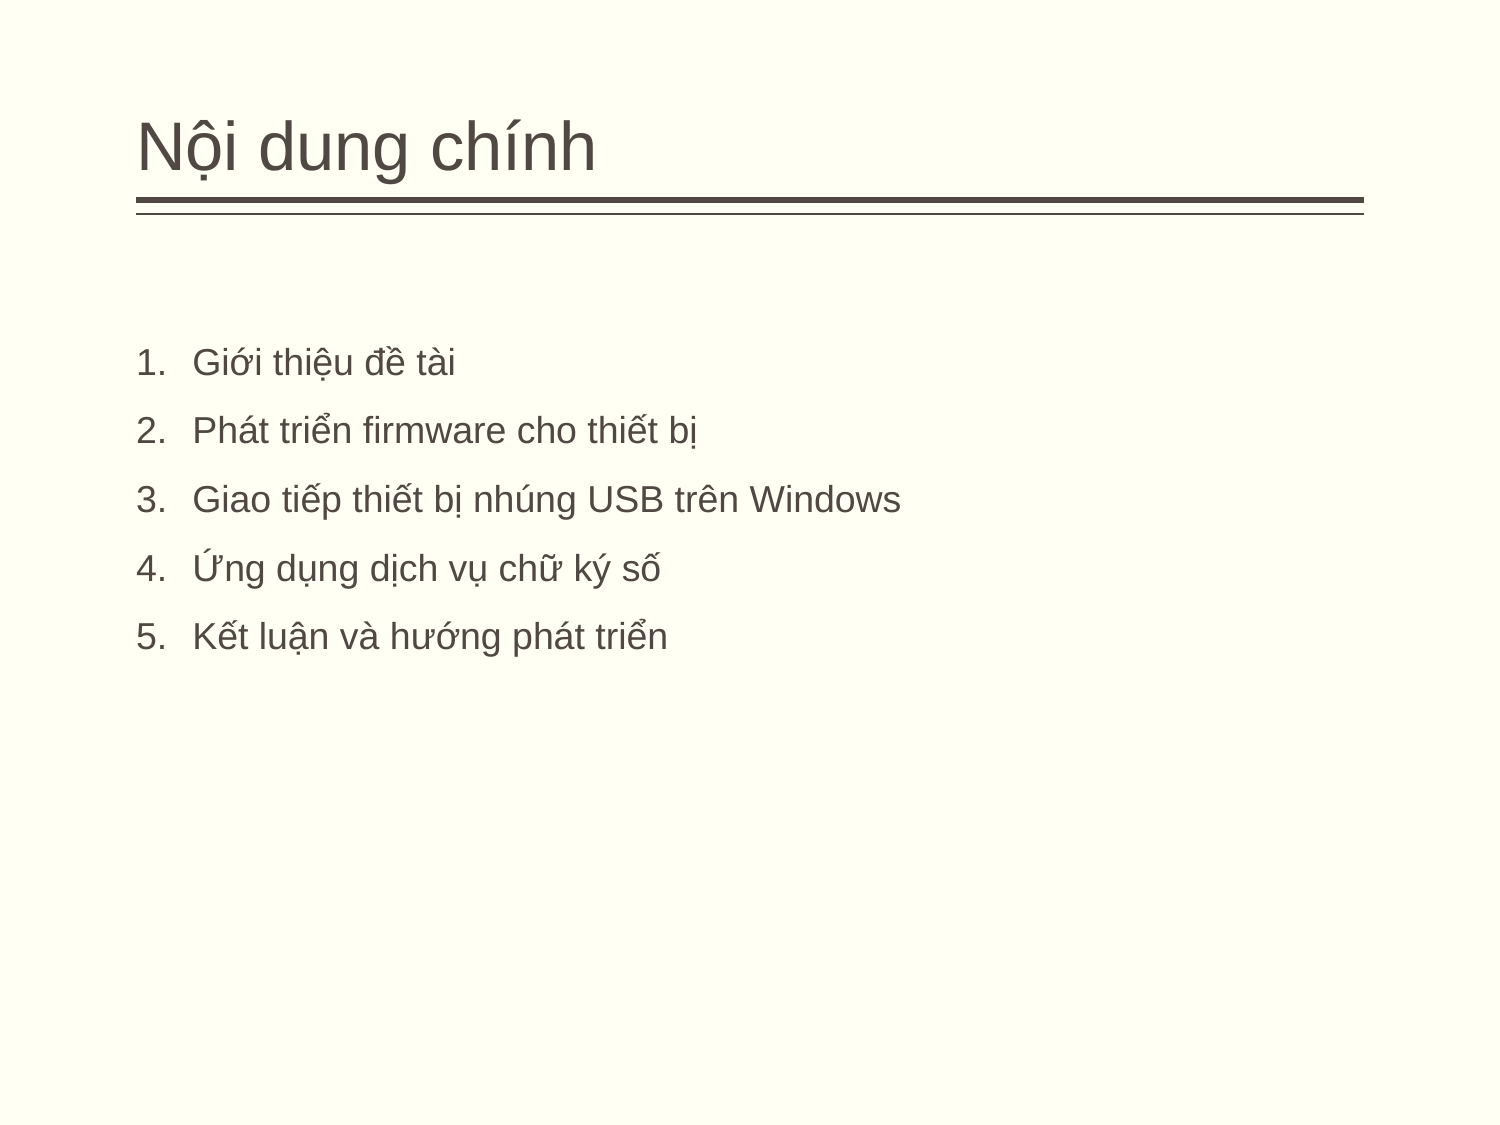

# Nội dung chính

Giới thiệu đề tài
Phát triển firmware cho thiết bị
Giao tiếp thiết bị nhúng USB trên Windows
Ứng dụng dịch vụ chữ ký số
Kết luận và hướng phát triển